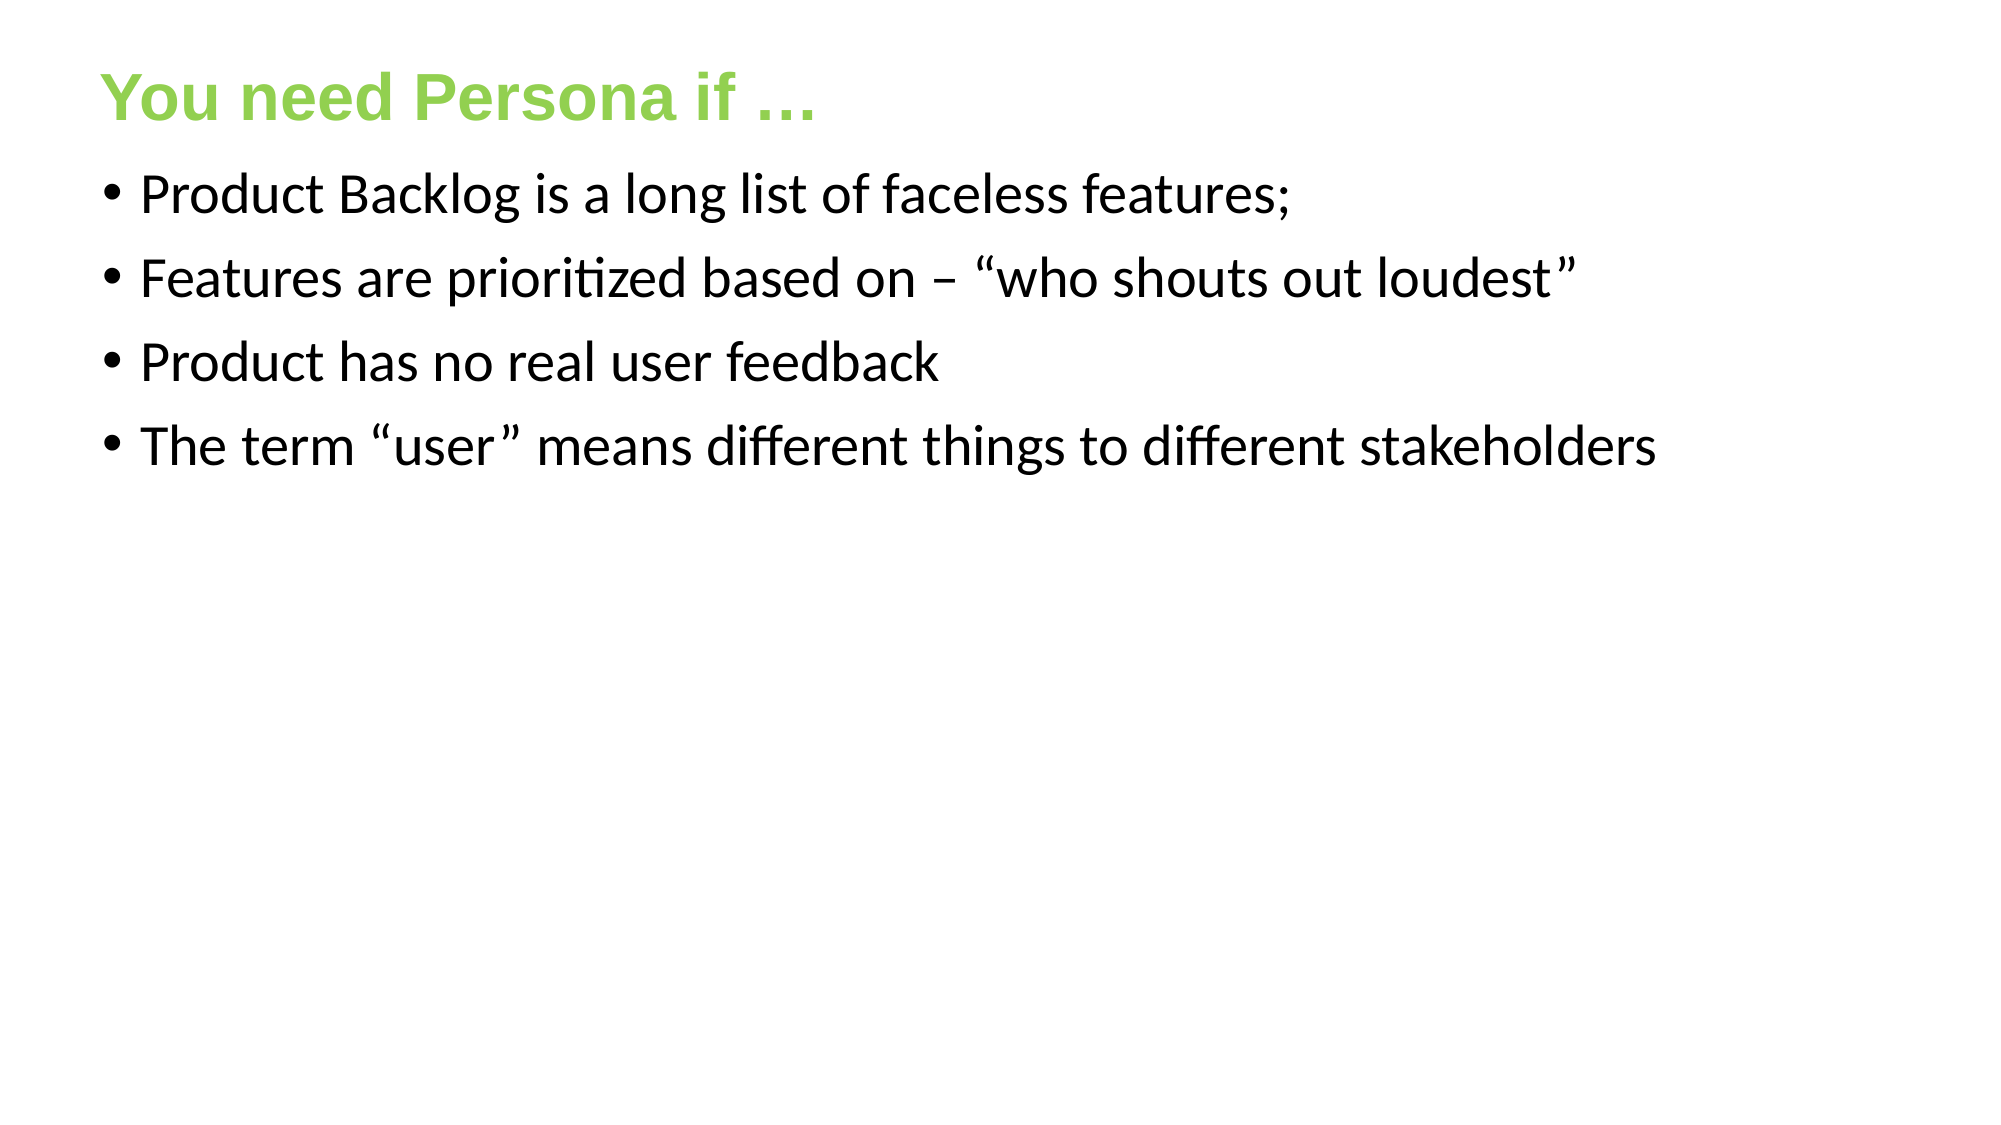

You need Persona if …
Product Backlog is a long list of faceless features;
Features are prioritized based on – “who shouts out loudest”
Product has no real user feedback
The term “user” means different things to different stakeholders